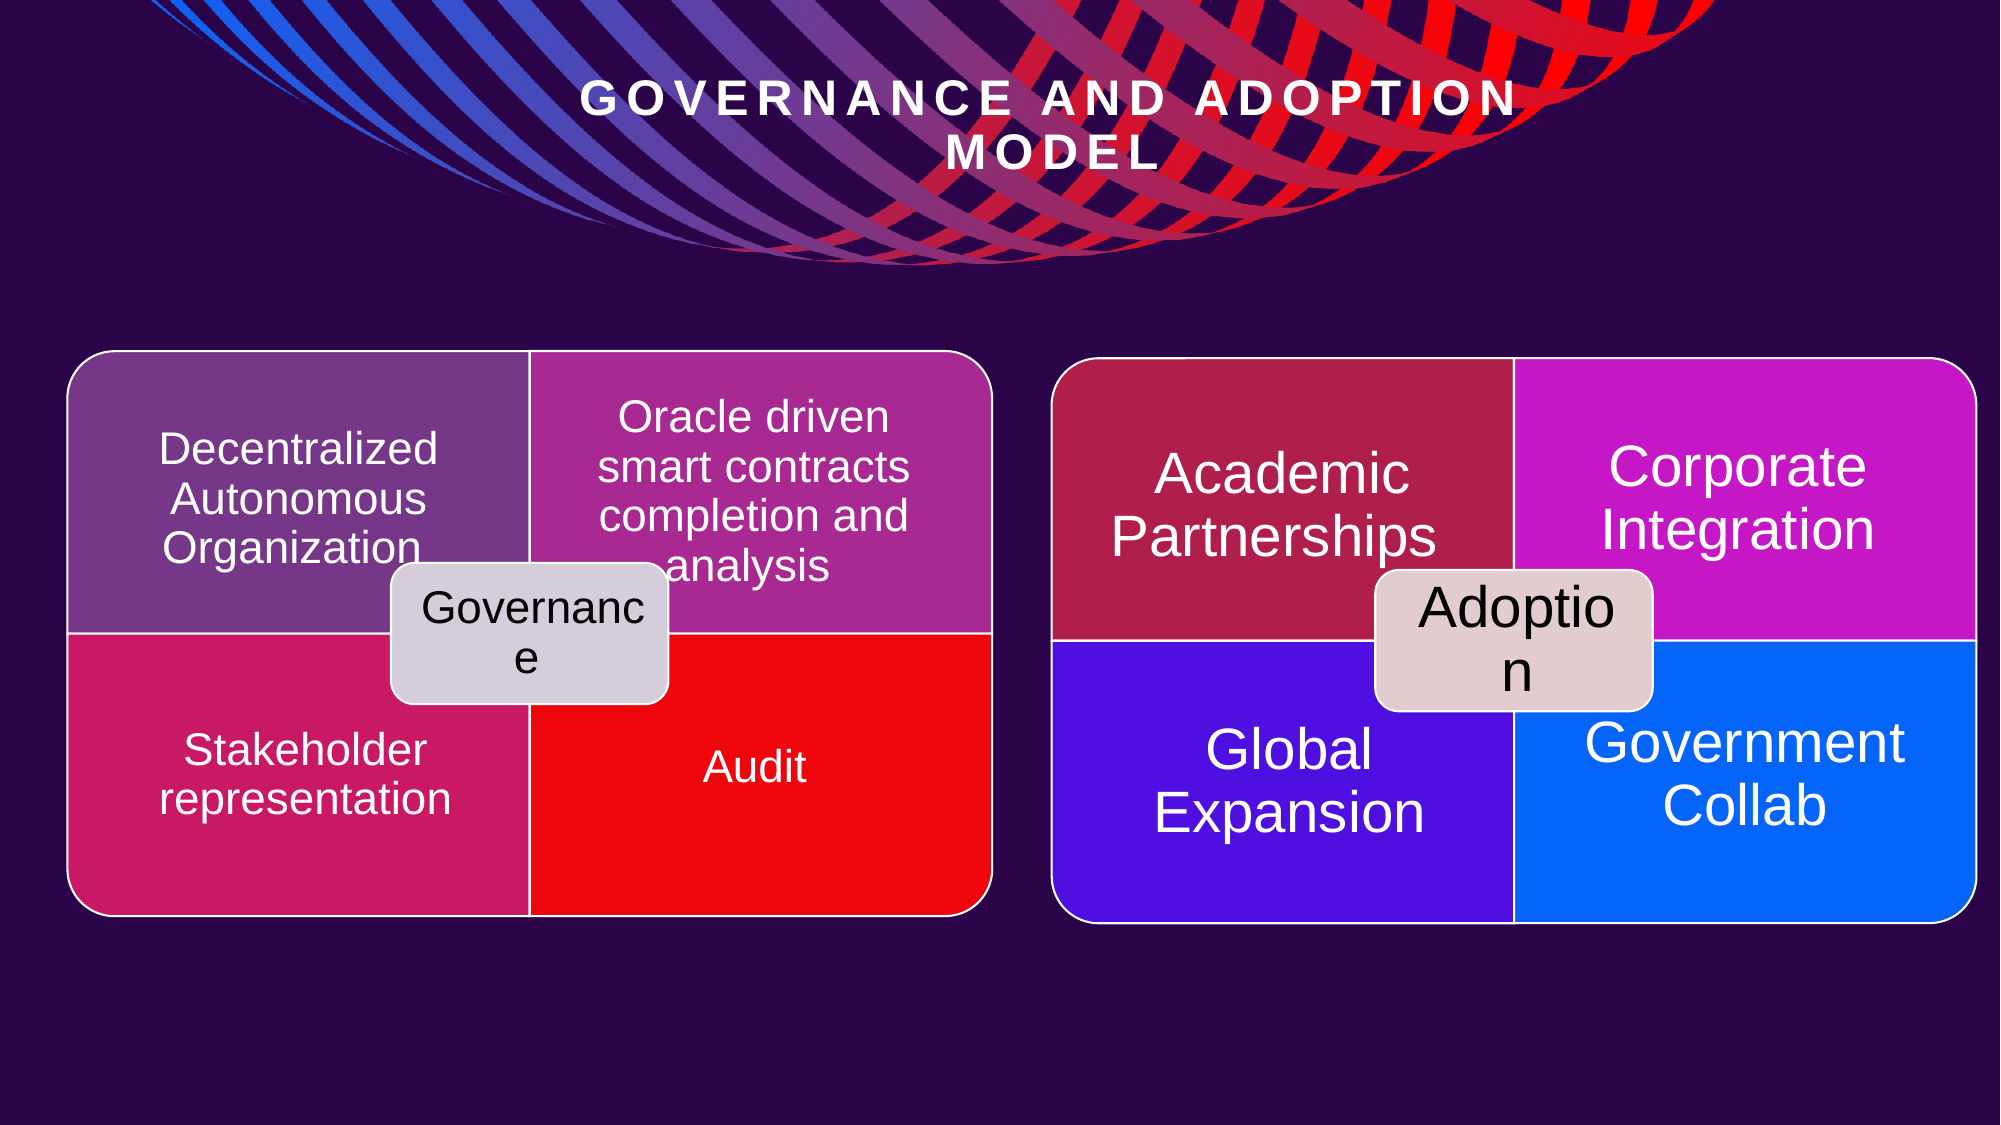

# Governance and Adoption model
Decentralized Autonomous Organization
Oracle driven smart contracts completion and analysis
Stakeholder representation
Audit
Governance
Academic Partnerships
Corporate Integration
Global Expansion
Government Collab
Adoption